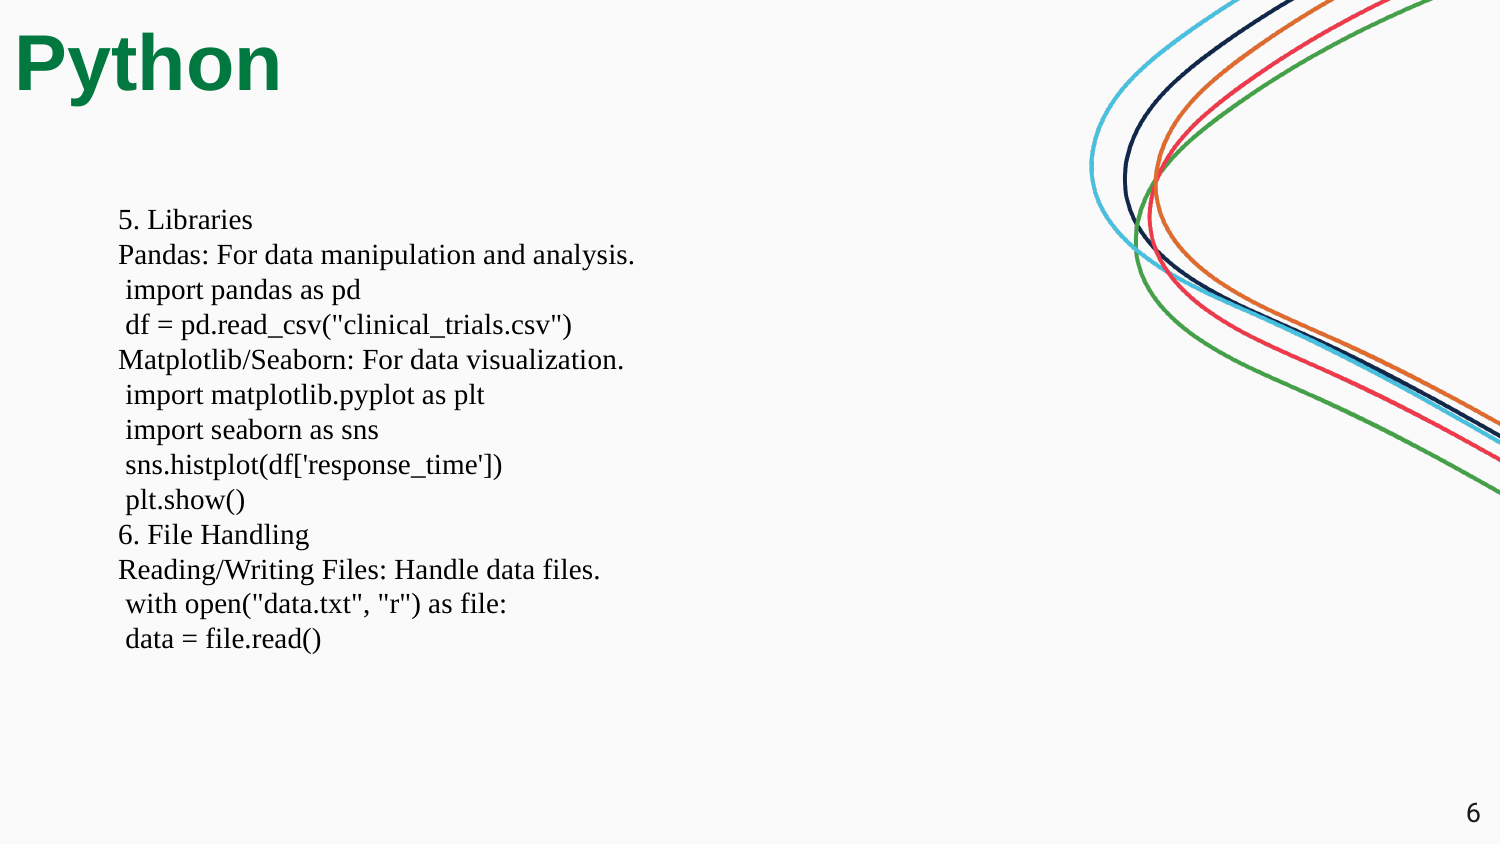

Python
5. Libraries
Pandas: For data manipulation and analysis.
 import pandas as pd
 df = pd.read_csv("clinical_trials.csv")
Matplotlib/Seaborn: For data visualization.
 import matplotlib.pyplot as plt
 import seaborn as sns
 sns.histplot(df['response_time'])
 plt.show()
6. File Handling
Reading/Writing Files: Handle data files.
 with open("data.txt", "r") as file:
 data = file.read()
6